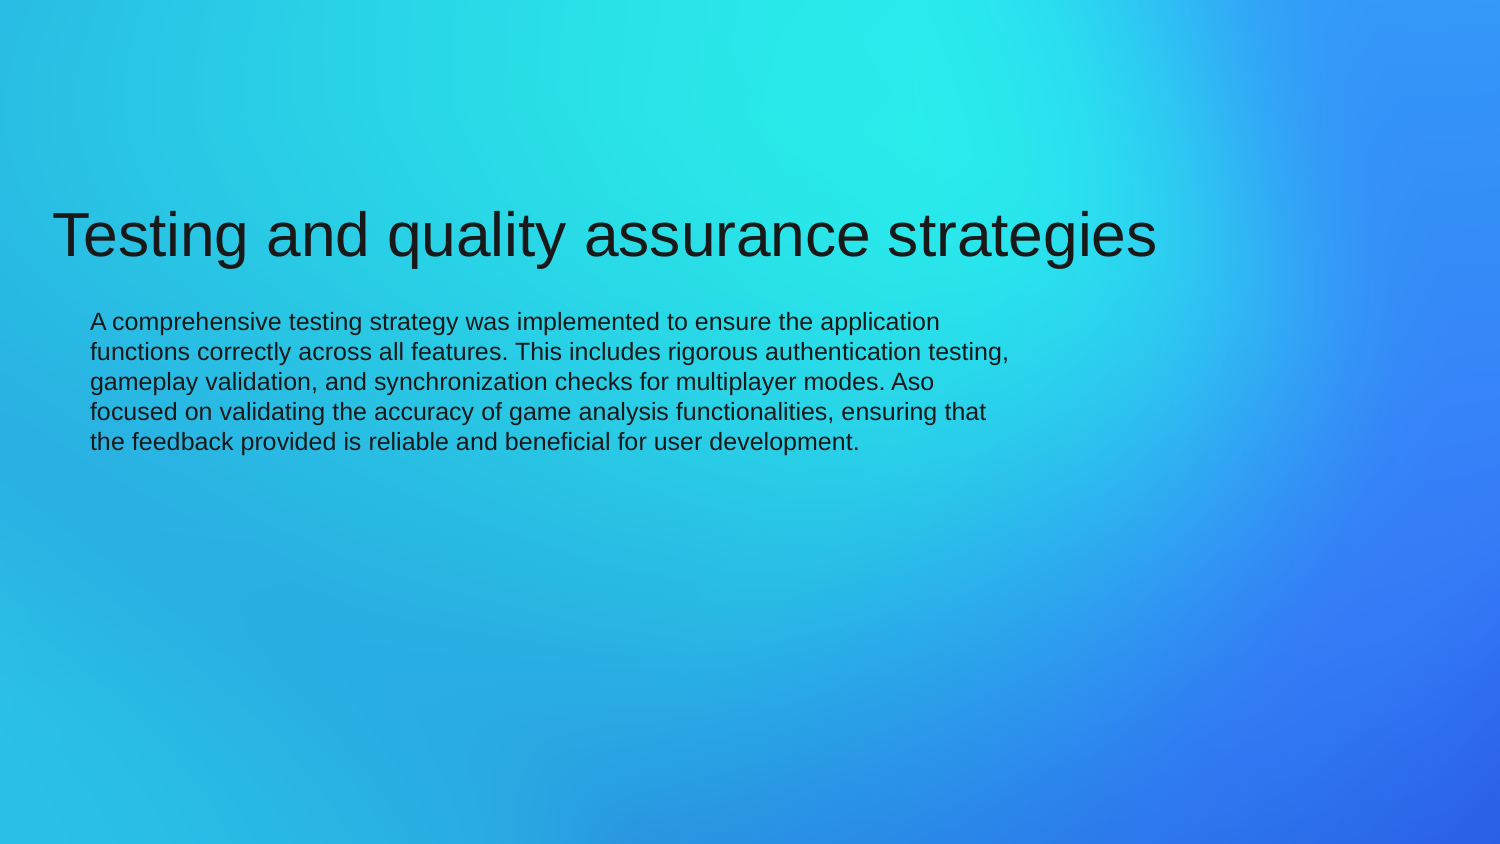

# Testing and quality assurance strategies
A comprehensive testing strategy was implemented to ensure the application functions correctly across all features. This includes rigorous authentication testing, gameplay validation, and synchronization checks for multiplayer modes. Aso focused on validating the accuracy of game analysis functionalities, ensuring that the feedback provided is reliable and beneficial for user development.